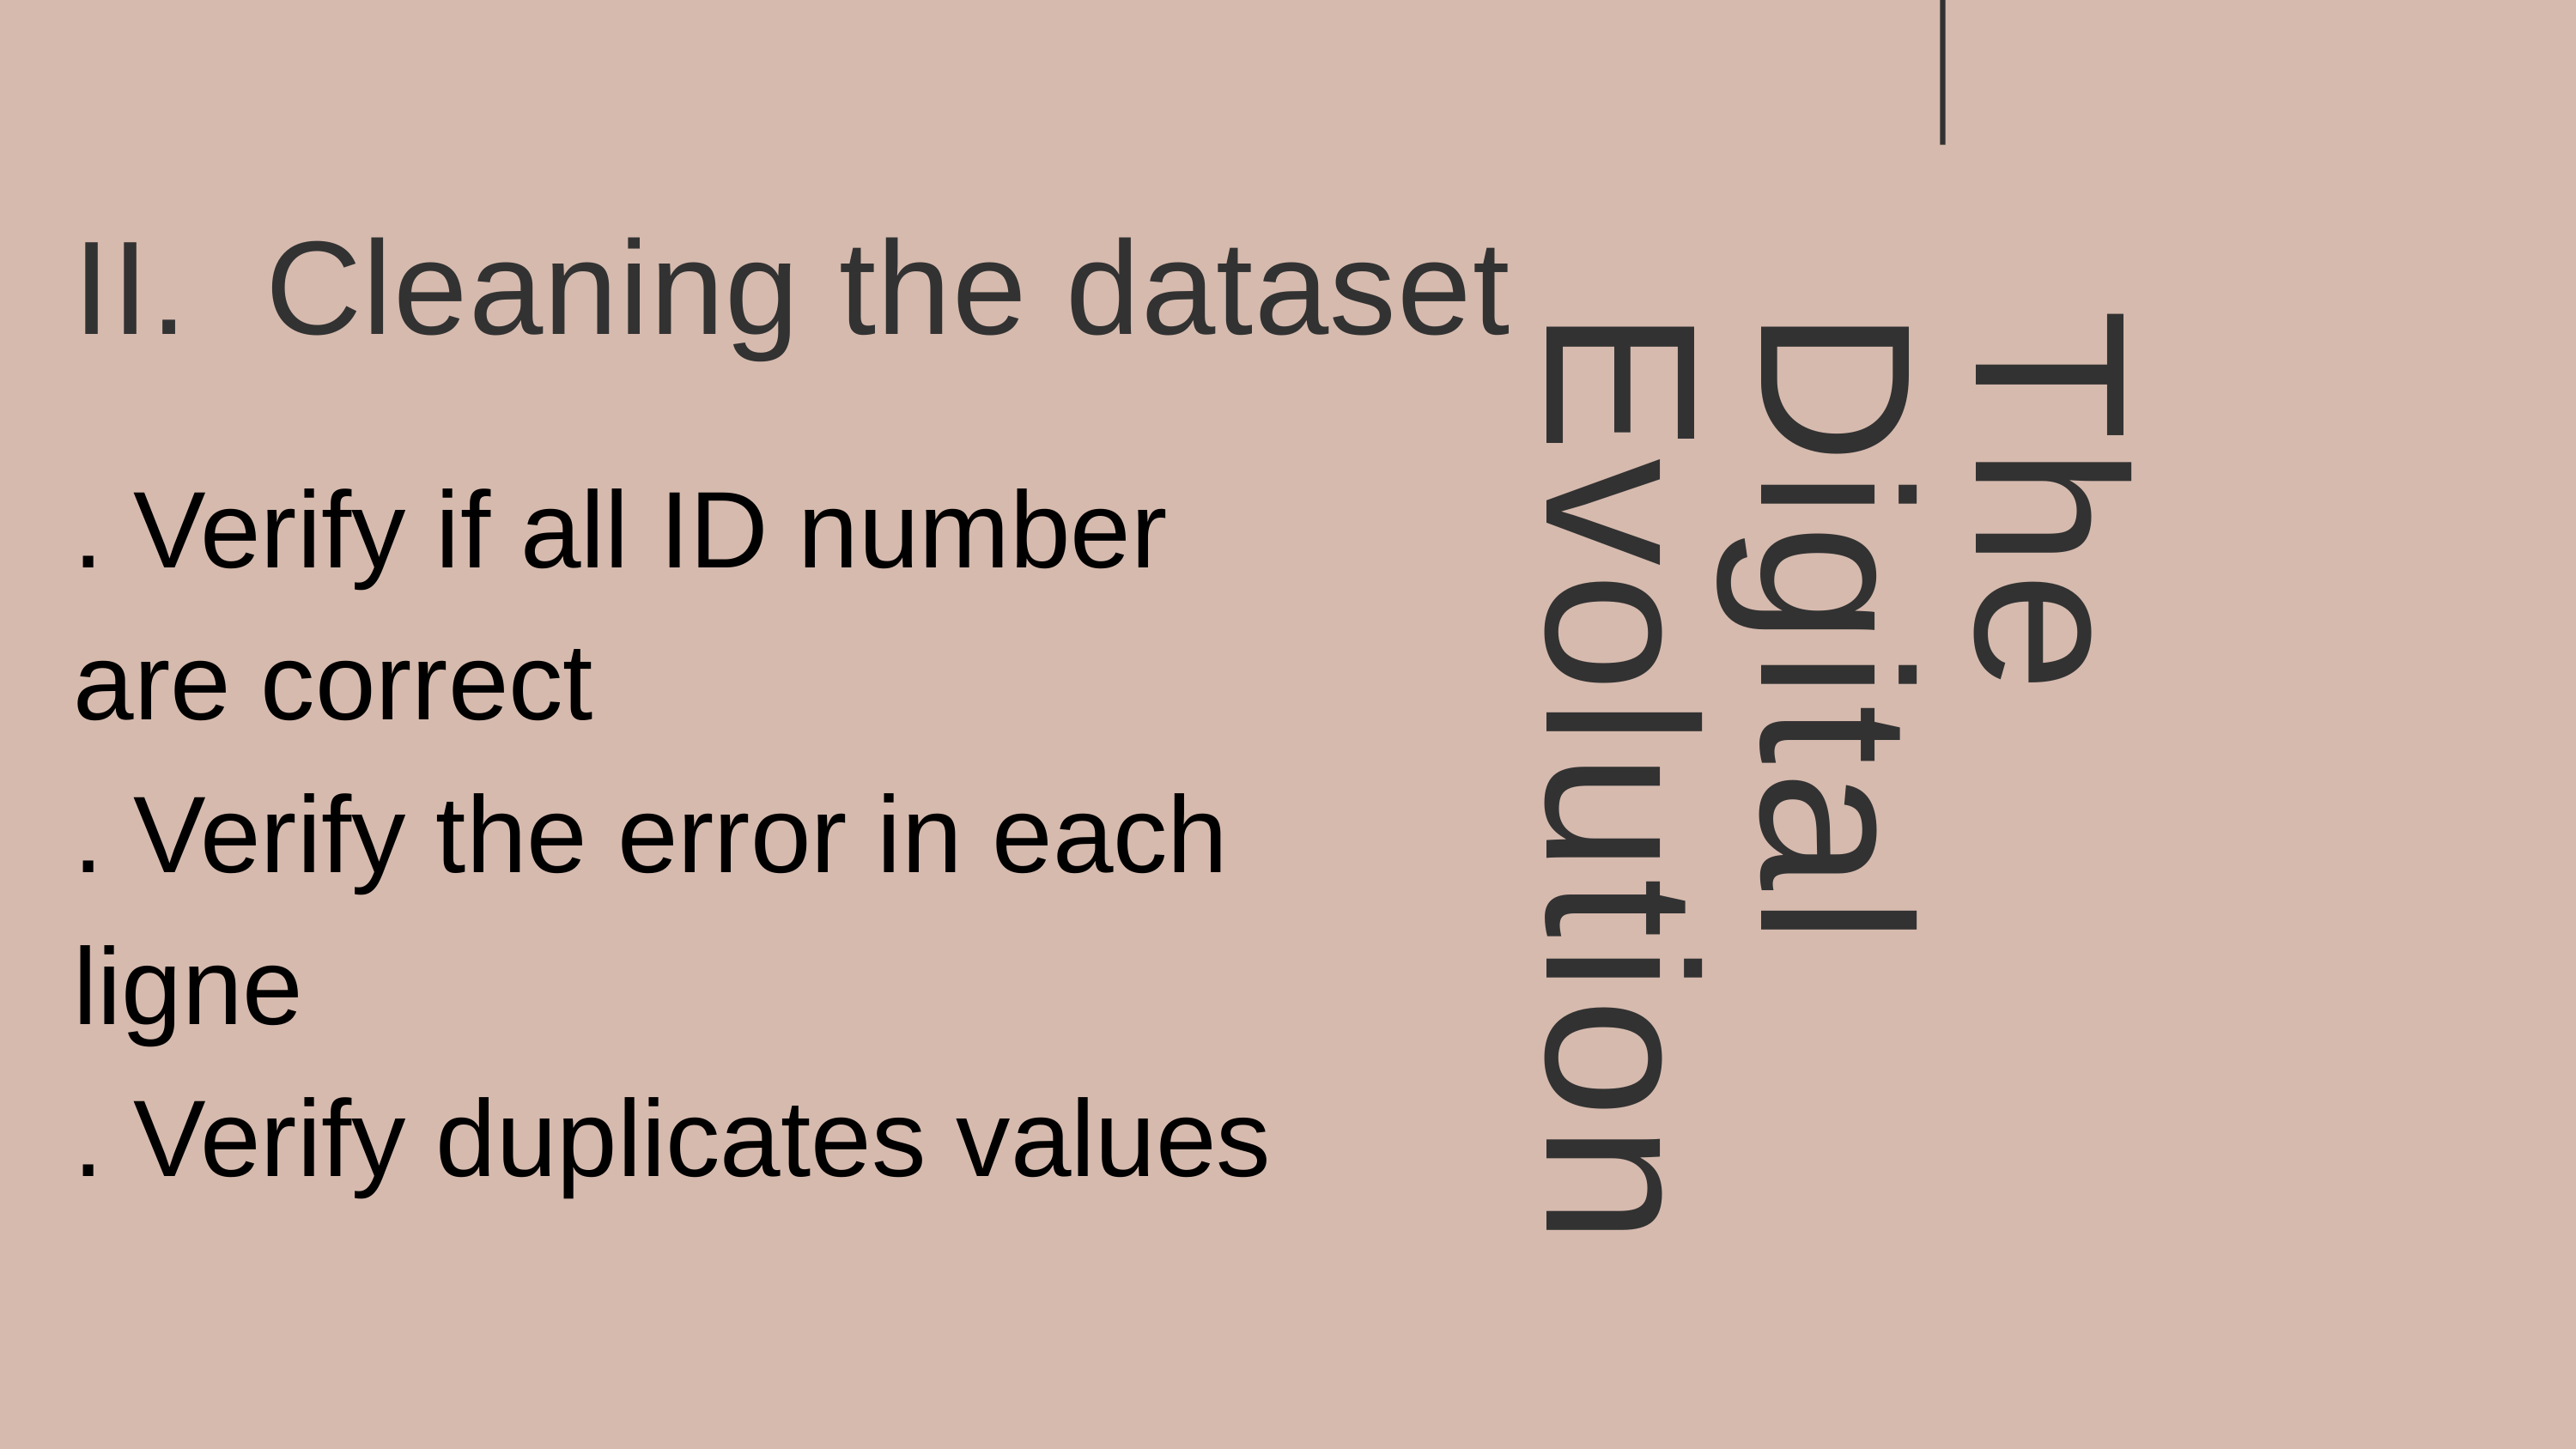

II.  Cleaning the dataset

. Verify if all ID number are correct
. Verify the error in each ligne
. Verify duplicates values
The Digital Evolution